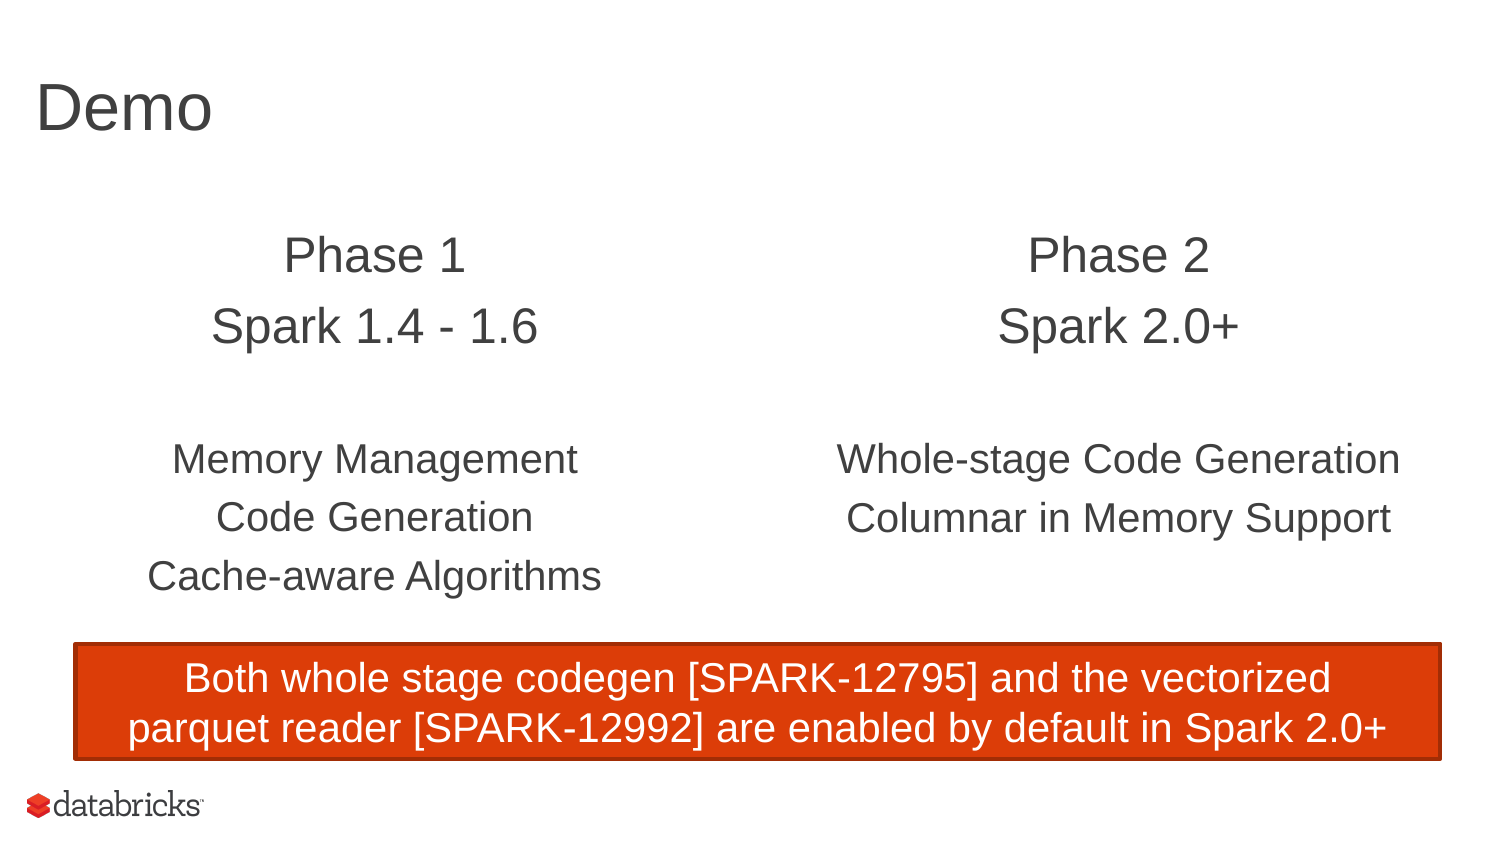

# Demo
Phase 1
Spark 1.4 - 1.6

Memory Management
Code Generation
Cache-aware Algorithms
Phase 2
Spark 2.0+

Whole-stage Code Generation
Columnar in Memory Support
Both whole stage codegen [SPARK-12795] and the vectorized
parquet reader [SPARK-12992] are enabled by default in Spark 2.0+